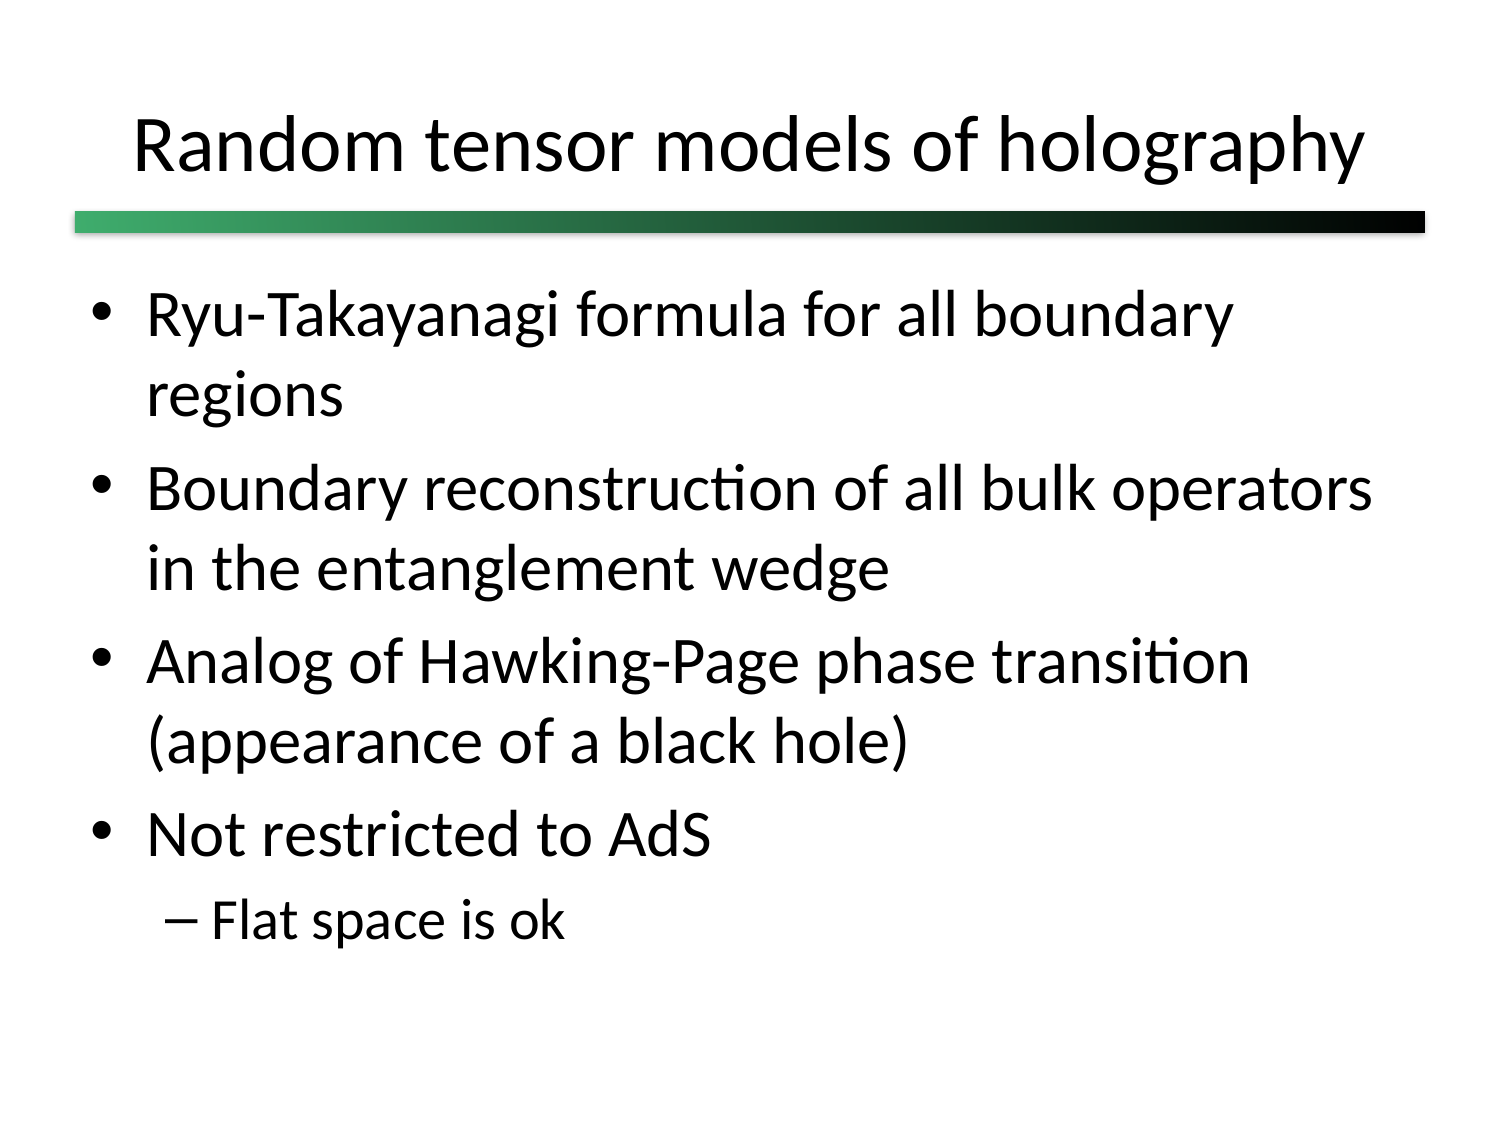

# Random tensor models of holography
Ryu-Takayanagi formula for all boundary regions
Boundary reconstruction of all bulk operators in the entanglement wedge
Analog of Hawking-Page phase transition (appearance of a black hole)
Not restricted to AdS
Flat space is ok